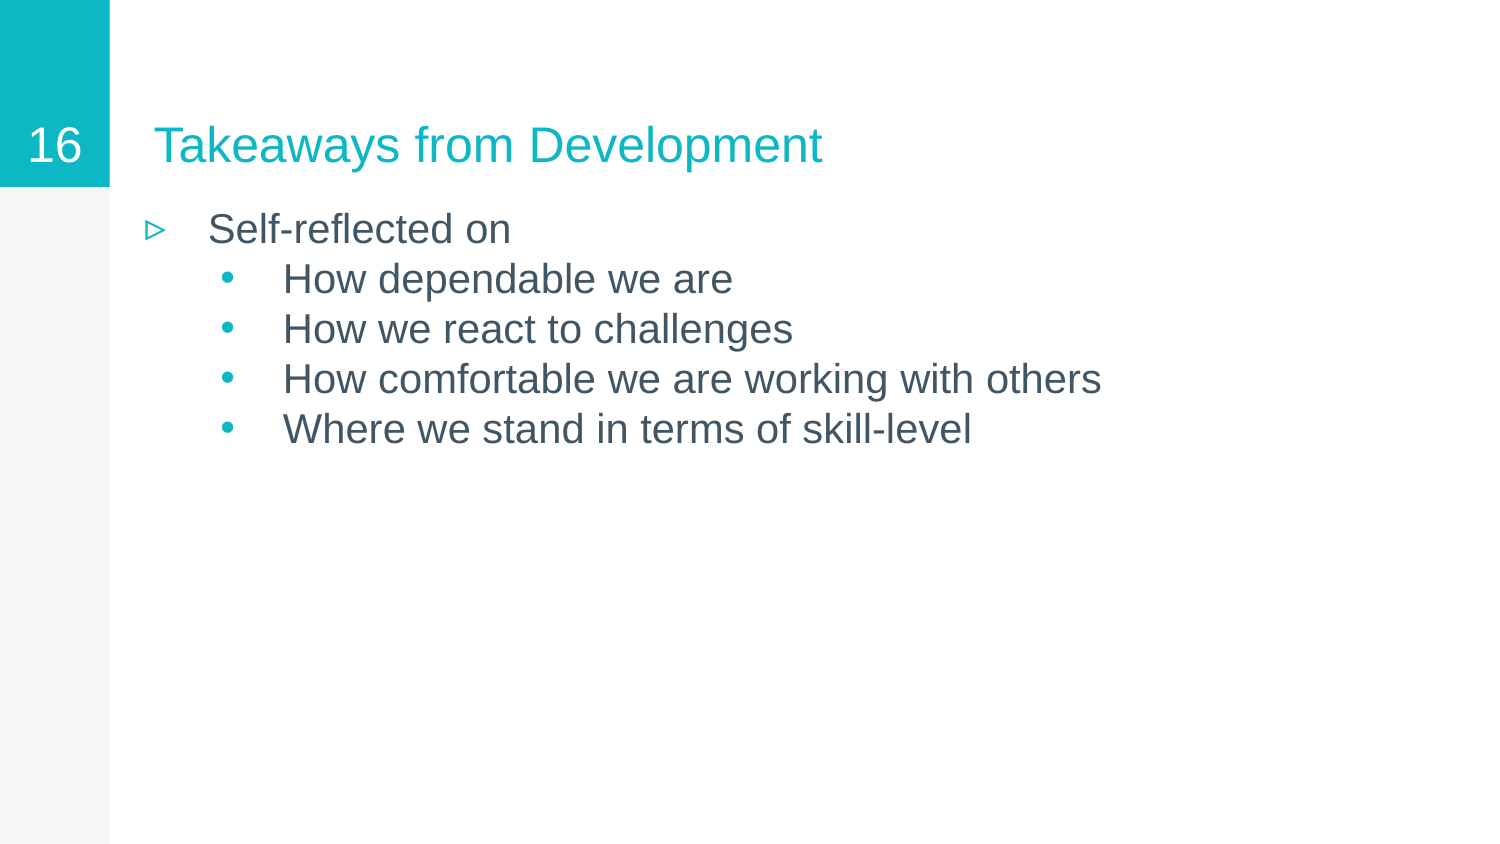

16
# Takeaways from Development
Self-reflected on
How dependable we are
How we react to challenges
How comfortable we are working with others
Where we stand in terms of skill-level